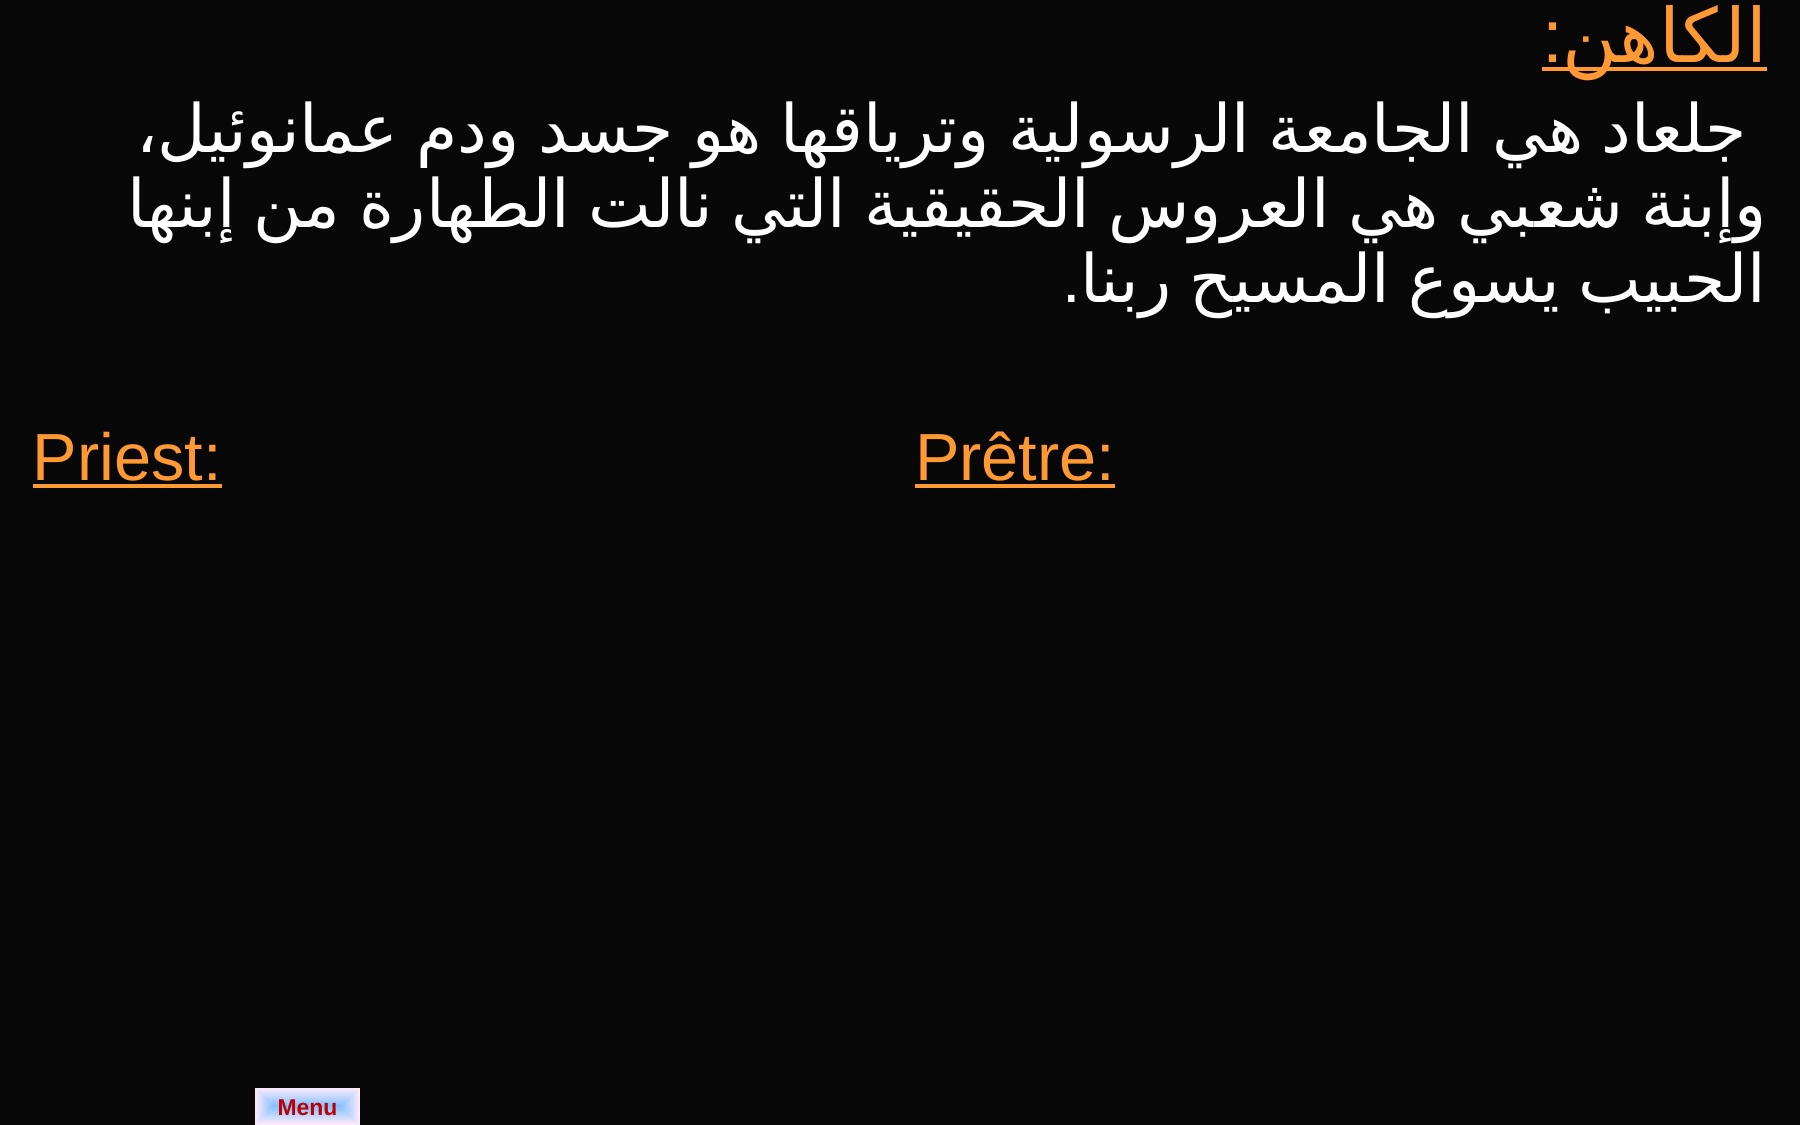

| الكاهن: جلعاد هي الجامعة الرسولية وترياقها هو جسد ودم عمانوئيل، وإبنة شعبي هي العروس الحقيقية التي نالت الطهارة من إبنها الحبيب يسوع المسيح ربنا. |  |
| --- | --- |
| Priest: | Prêtre: |

Menu